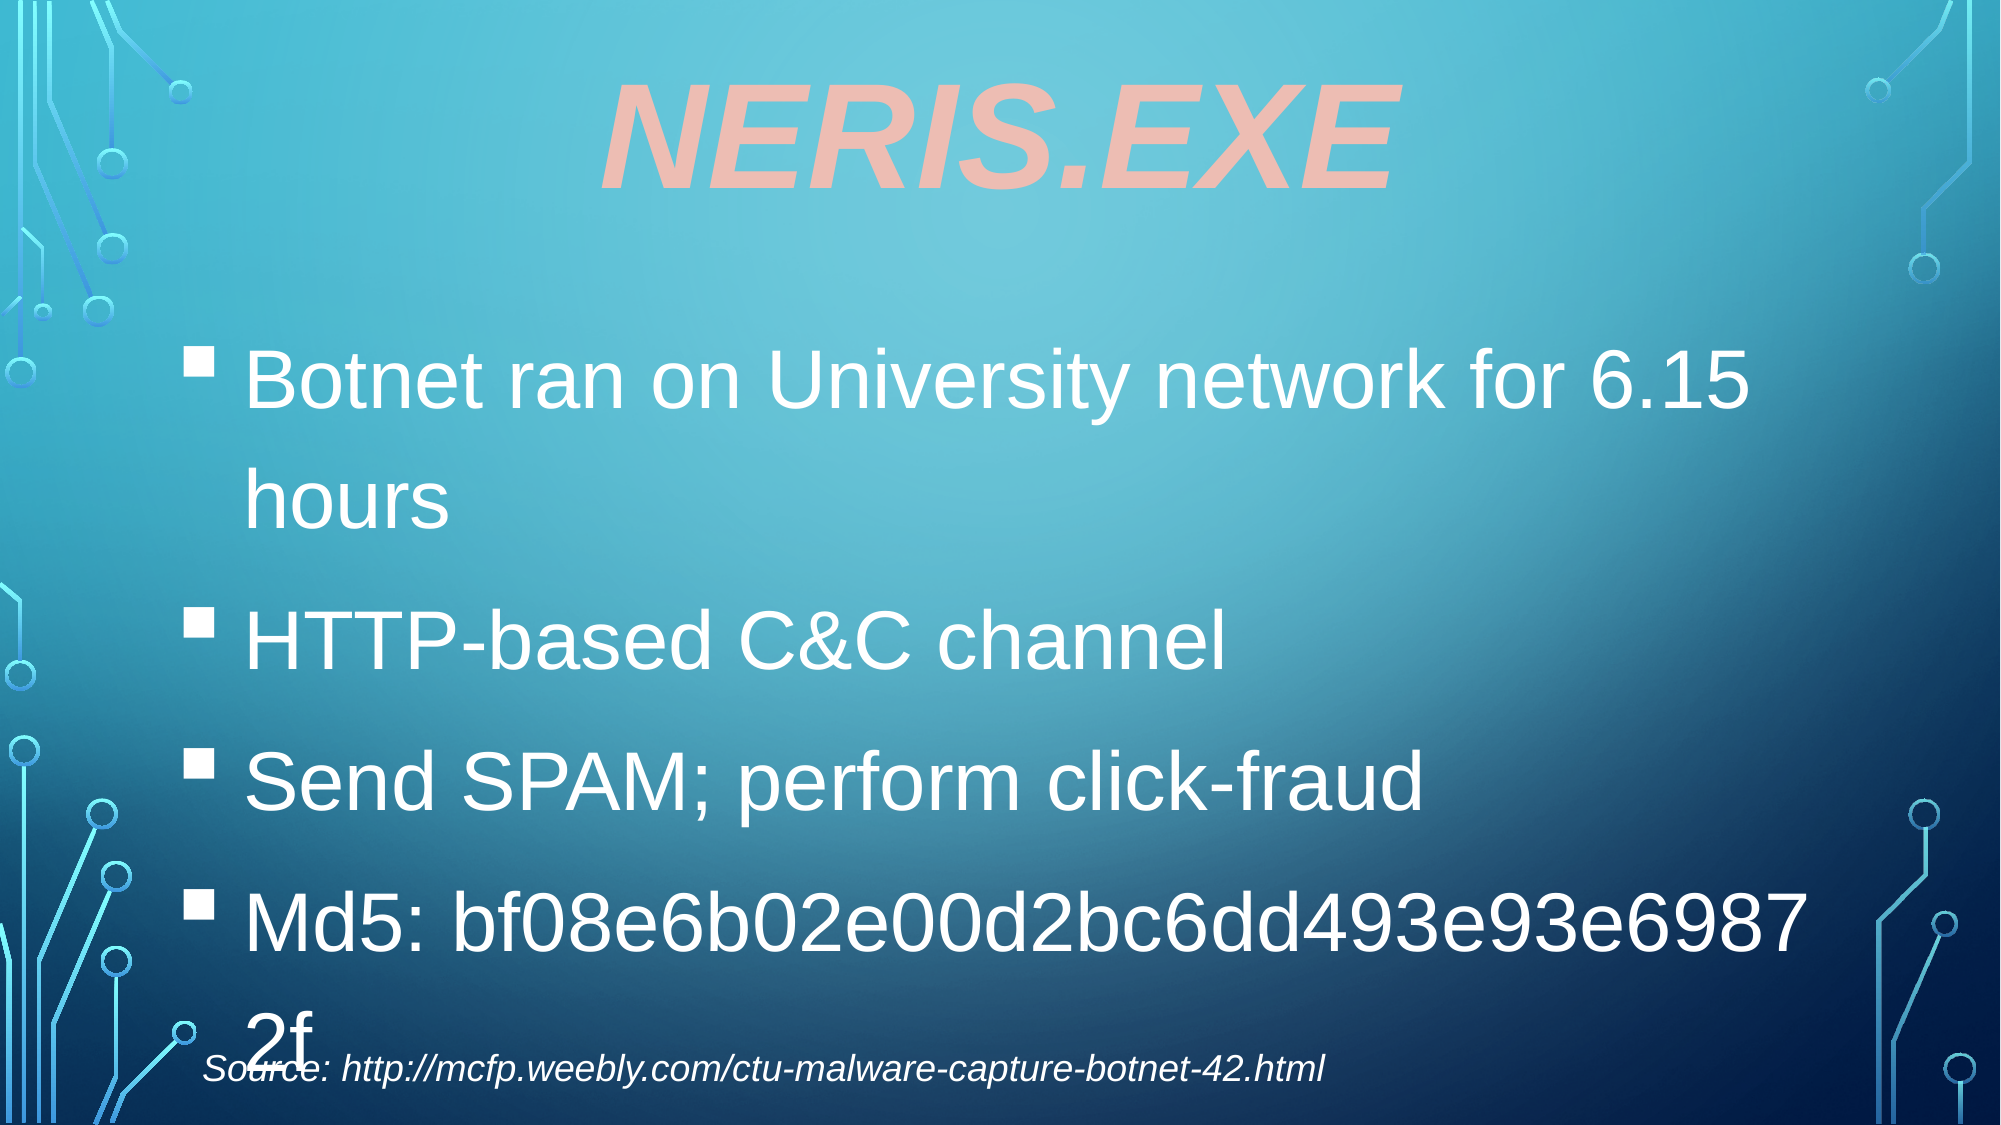

NERIS.EXE
Botnet ran on University network for 6.15 hours
HTTP-based C&C channel
Send SPAM; perform click-fraud
Md5: bf08e6b02e00d2bc6dd493e93e69872f
Source: http://mcfp.weebly.com/ctu-malware-capture-botnet-42.html